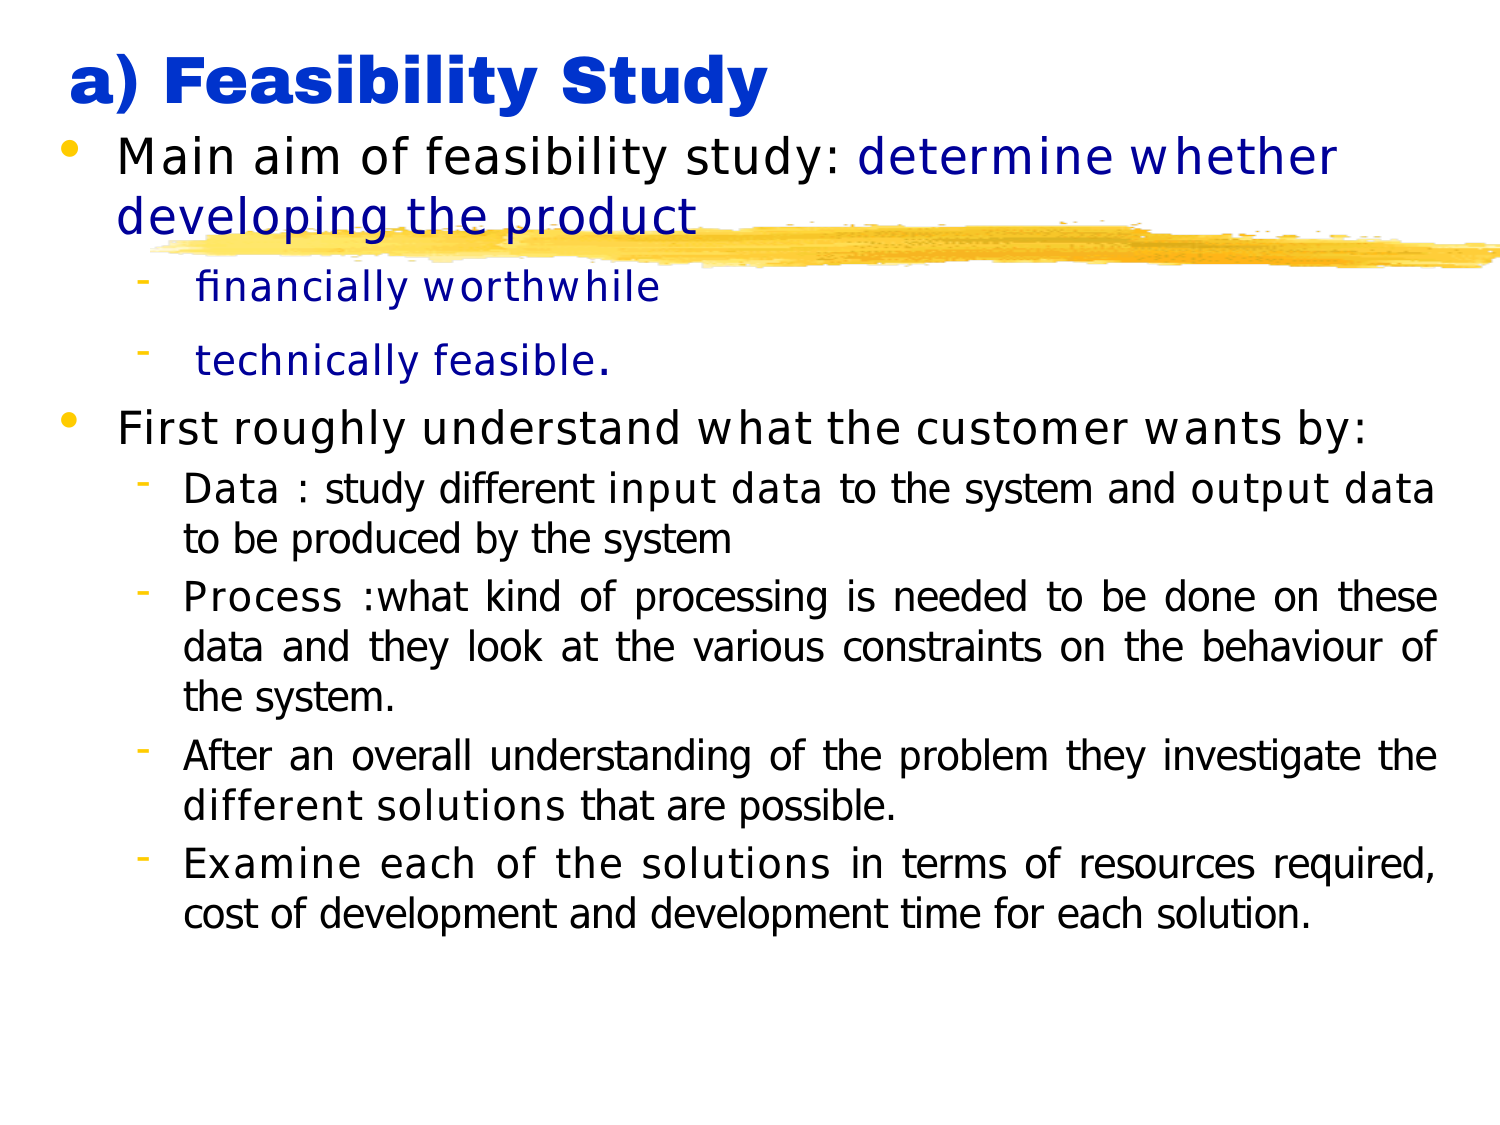

# a) Feasibility Study
Main aim of feasibility study: determine whether developing the product
 financially worthwhile
 technically feasible.
First roughly understand what the customer wants by:
Data : study different input data to the system and output data to be produced by the system
Process :what kind of processing is needed to be done on these data and they look at the various constraints on the behaviour of the system.
After an overall understanding of the problem they investigate the different solutions that are possible.
Examine each of the solutions in terms of resources required, cost of development and development time for each solution.
15